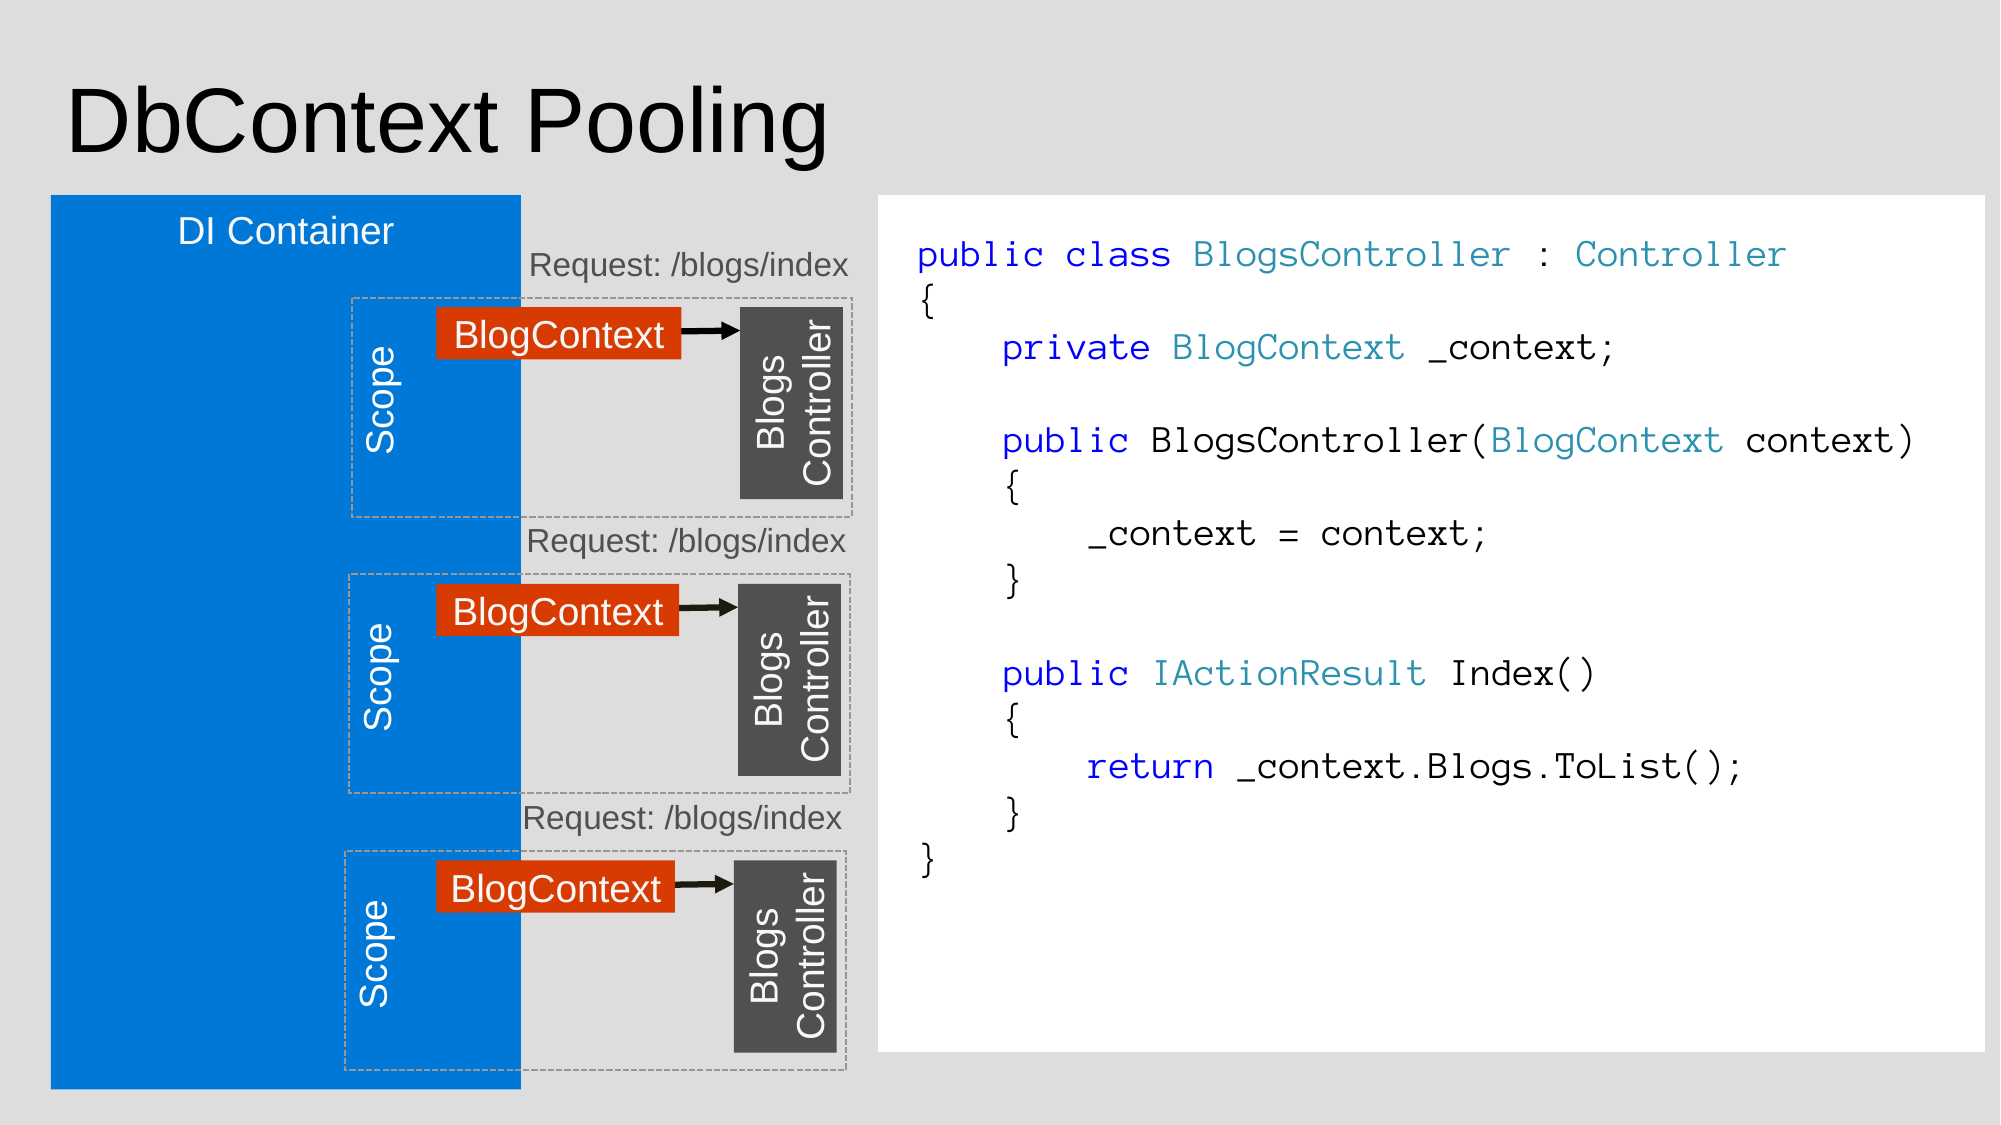

# DbContext Pooling
DI Container
public class BlogsController : Controller
{
    private BlogContext _context;

    public BlogsController(BlogContext context)
    {
        _context = context;
    }
    public IActionResult Index()
    {
        return _context.Blogs.ToList();
    }
}

Request: /blogs/index

Scope
BlogContext
Blogs
Controller
Request: /blogs/index

BlogContext
Blogs
Controller
Scope
Request: /blogs/index

BlogContext
Blogs
Controller
Scope